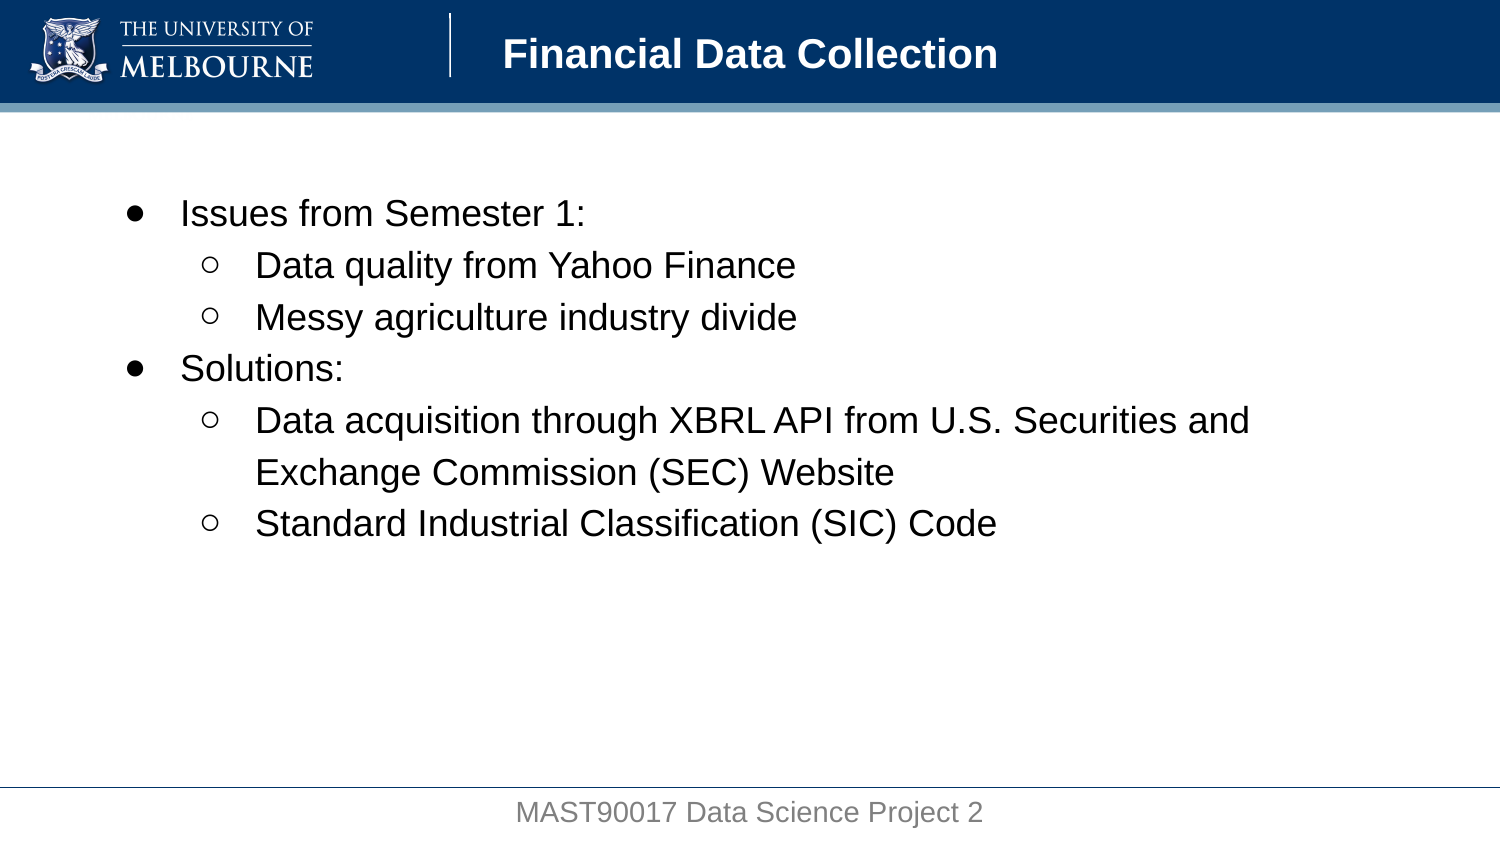

# Financial Data Collection
Issues from Semester 1:
Data quality from Yahoo Finance
Messy agriculture industry divide
Solutions:
Data acquisition through XBRL API from U.S. Securities and Exchange Commission (SEC) Website
Standard Industrial Classification (SIC) Code

MAST90017 Data Science Project 2